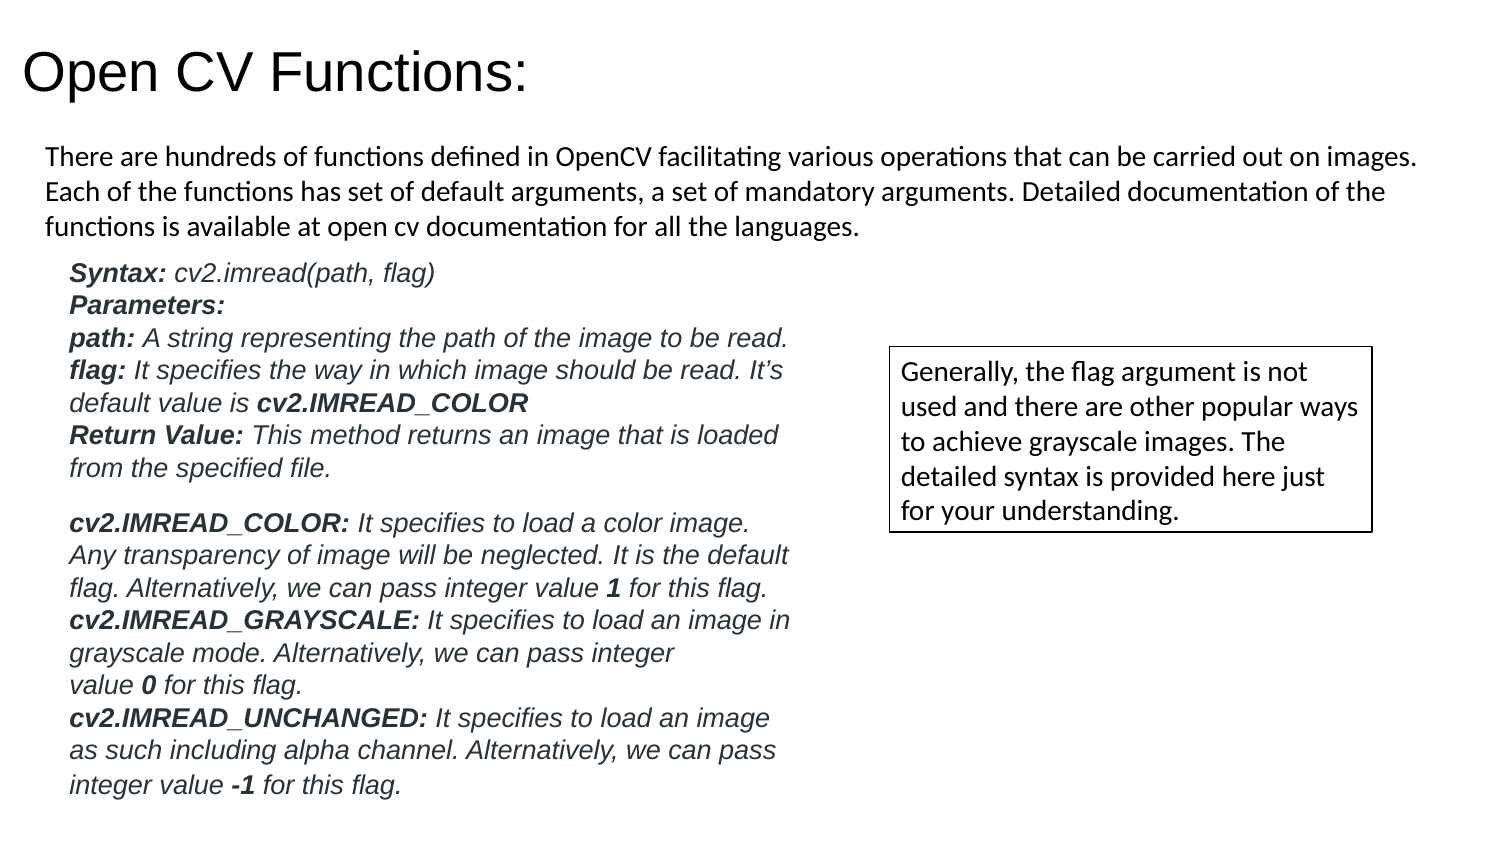

# Open CV Functions:
There are hundreds of functions defined in OpenCV facilitating various operations that can be carried out on images. Each of the functions has set of default arguments, a set of mandatory arguments. Detailed documentation of the functions is available at open cv documentation for all the languages.
Syntax: cv2.imread(path, flag)
Parameters:
path: A string representing the path of the image to be read.
flag: It specifies the way in which image should be read. It’s default value is cv2.IMREAD_COLOR
Return Value: This method returns an image that is loaded from the specified file.
Generally, the flag argument is not used and there are other popular ways to achieve grayscale images. The detailed syntax is provided here just for your understanding.
cv2.IMREAD_COLOR: It specifies to load a color image. Any transparency of image will be neglected. It is the default flag. Alternatively, we can pass integer value 1 for this flag.
cv2.IMREAD_GRAYSCALE: It specifies to load an image in grayscale mode. Alternatively, we can pass integer value 0 for this flag.
cv2.IMREAD_UNCHANGED: It specifies to load an image as such including alpha channel. Alternatively, we can pass integer value -1 for this flag.